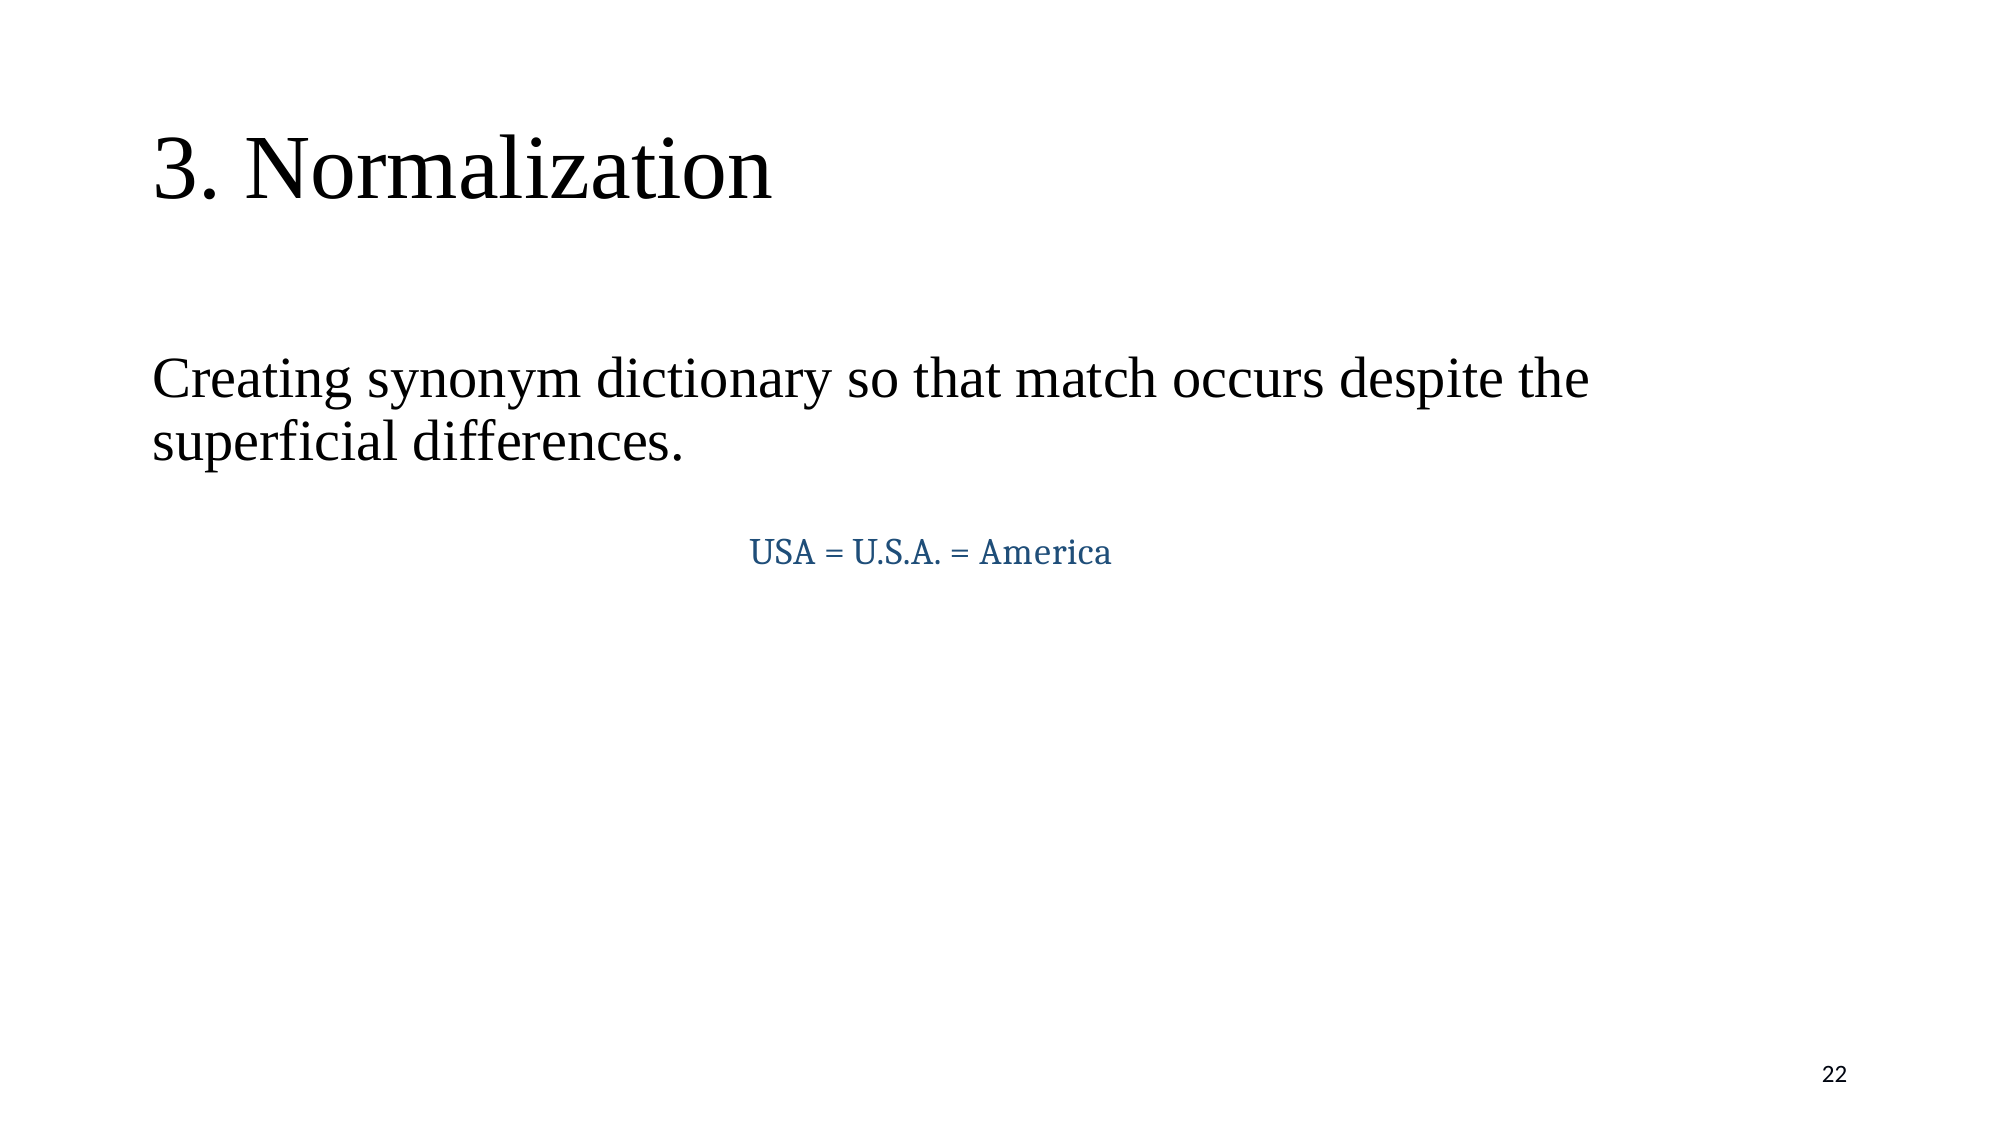

# 3. Normalization
Creating synonym dictionary so that match occurs despite the superficial differences.

USA = U.S.A. = America
22